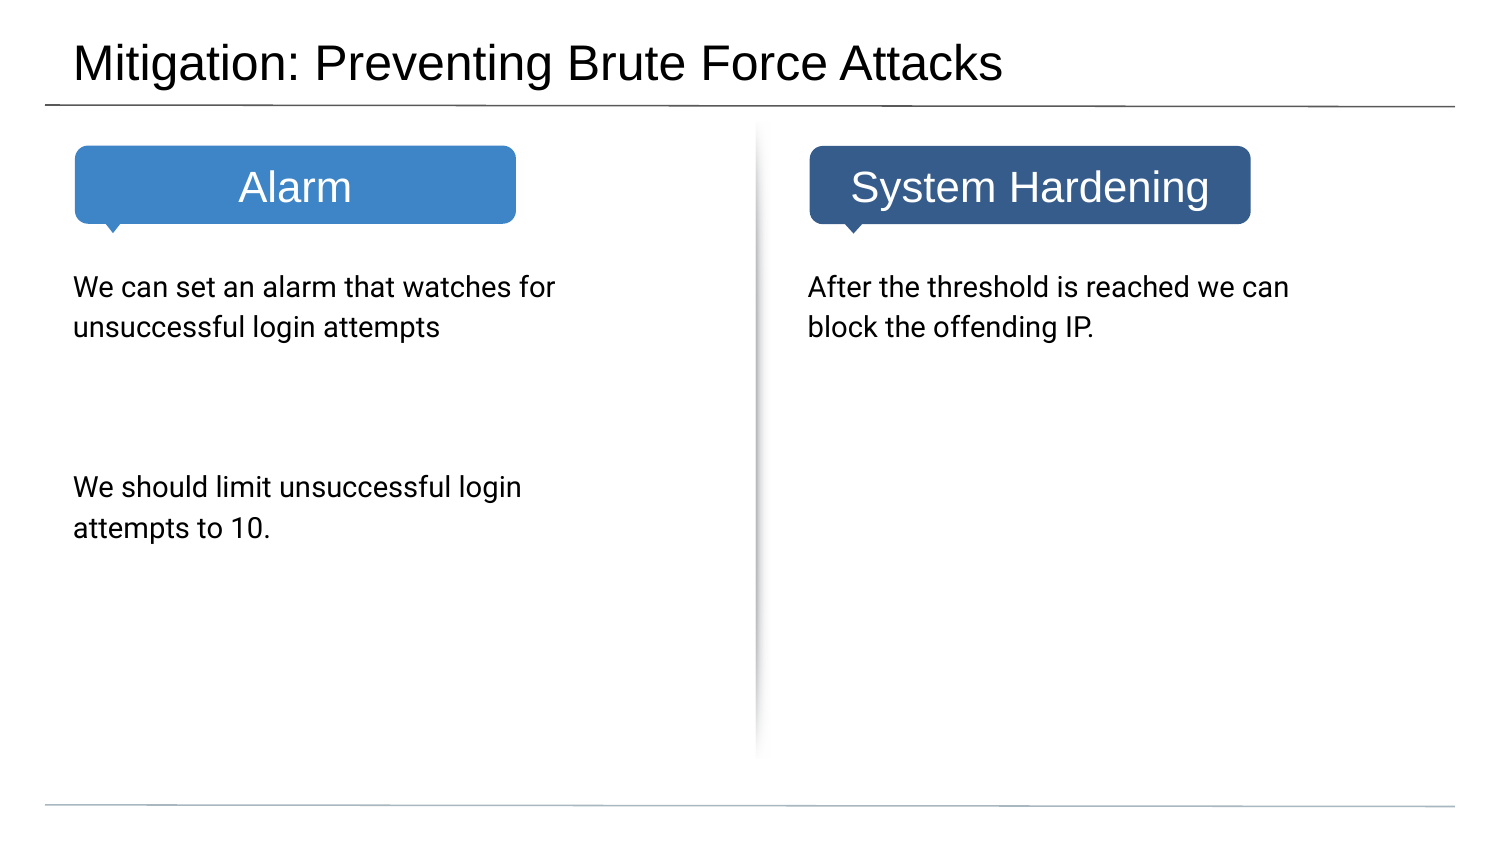

# Mitigation: Preventing Brute Force Attacks
We can set an alarm that watches for unsuccessful login attempts

We should limit unsuccessful login attempts to 10.

After the threshold is reached we can block the offending IP.